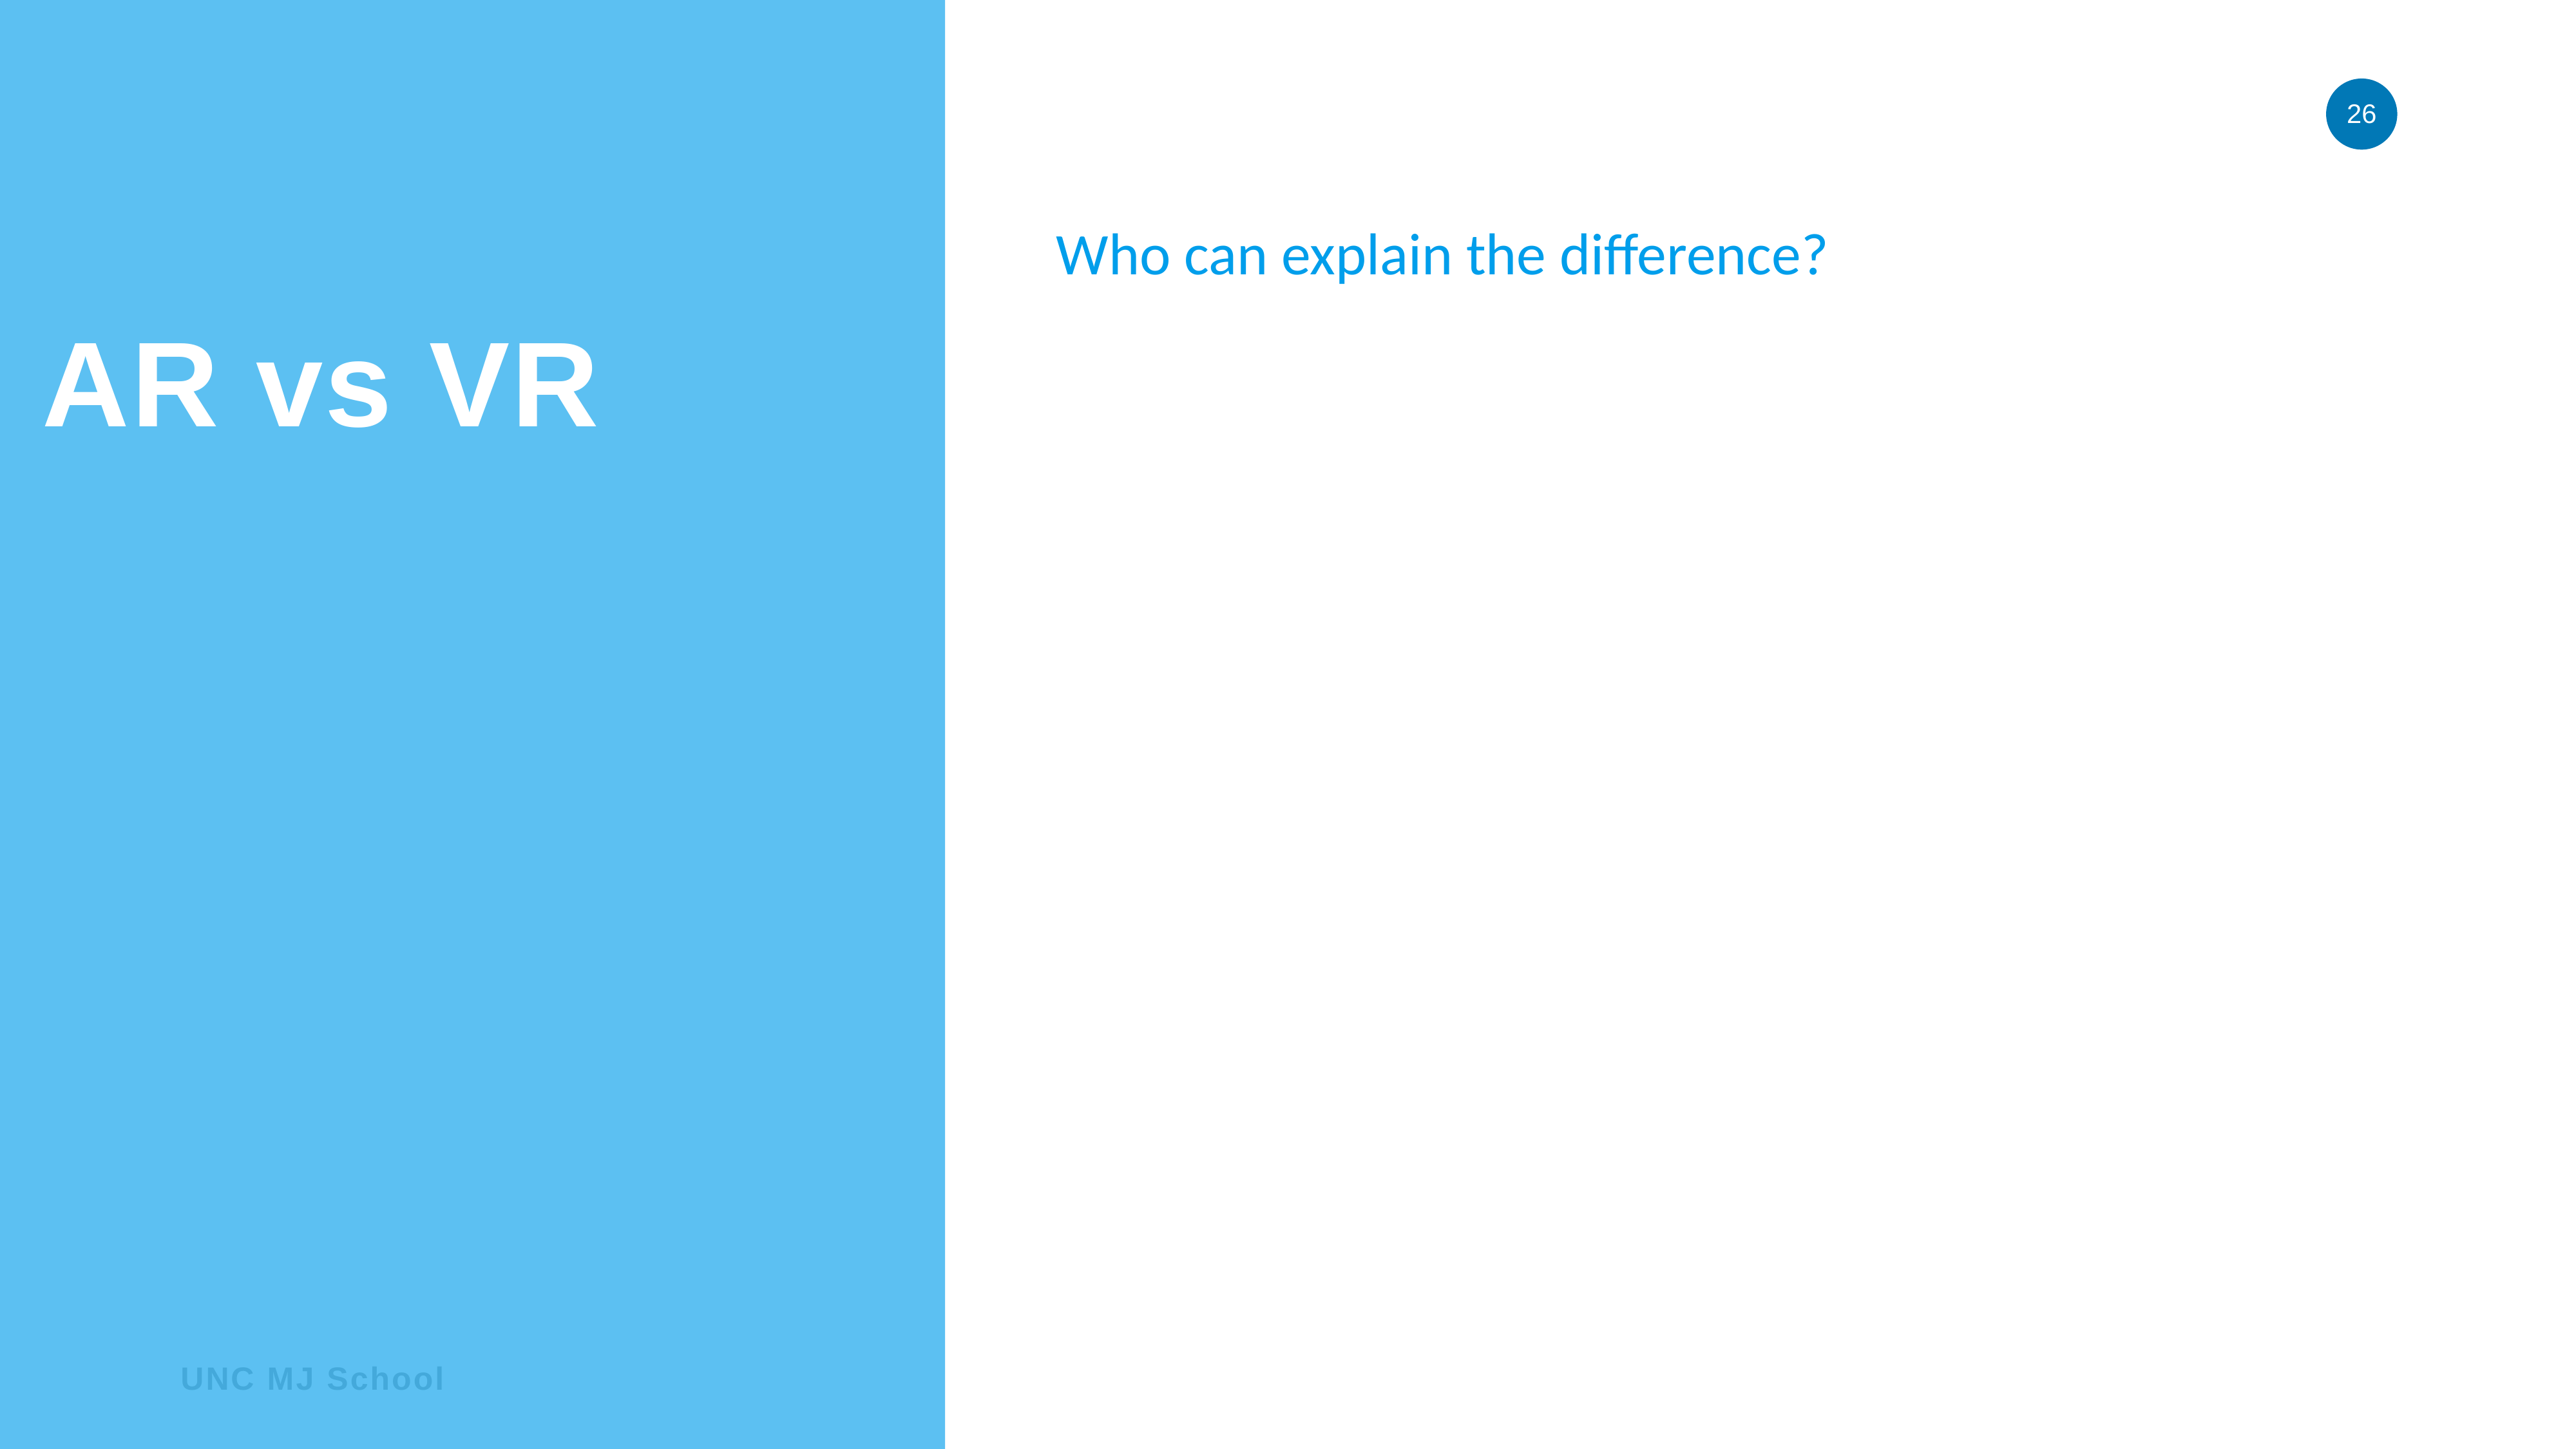

AR vs VR
Who can explain the difference?